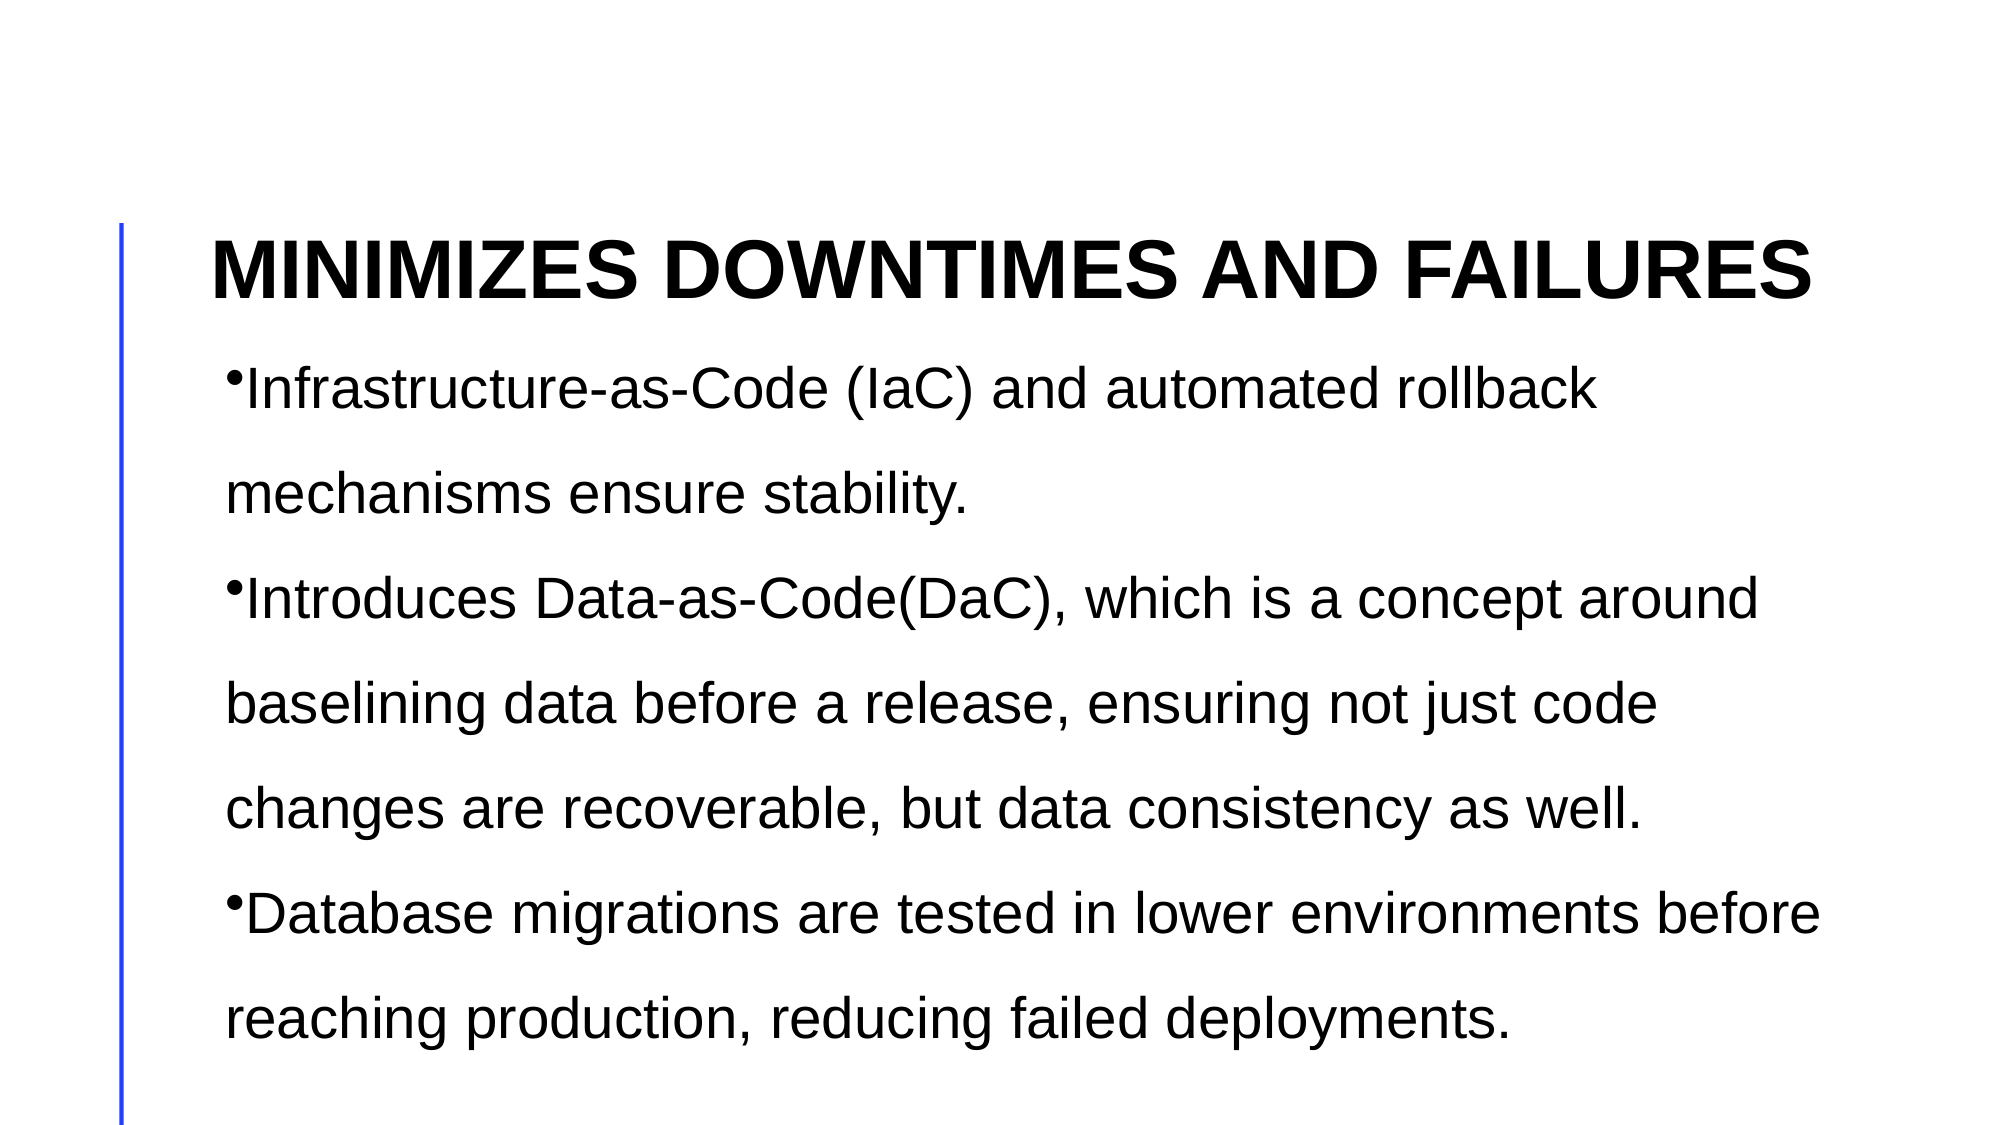

# Minimizes Downtimes and Failures
Infrastructure-as-Code (IaC) and automated rollback mechanisms ensure stability.
Introduces Data-as-Code(DaC), which is a concept around baselining data before a release, ensuring not just code changes are recoverable, but data consistency as well.
Database migrations are tested in lower environments before reaching production, reducing failed deployments.